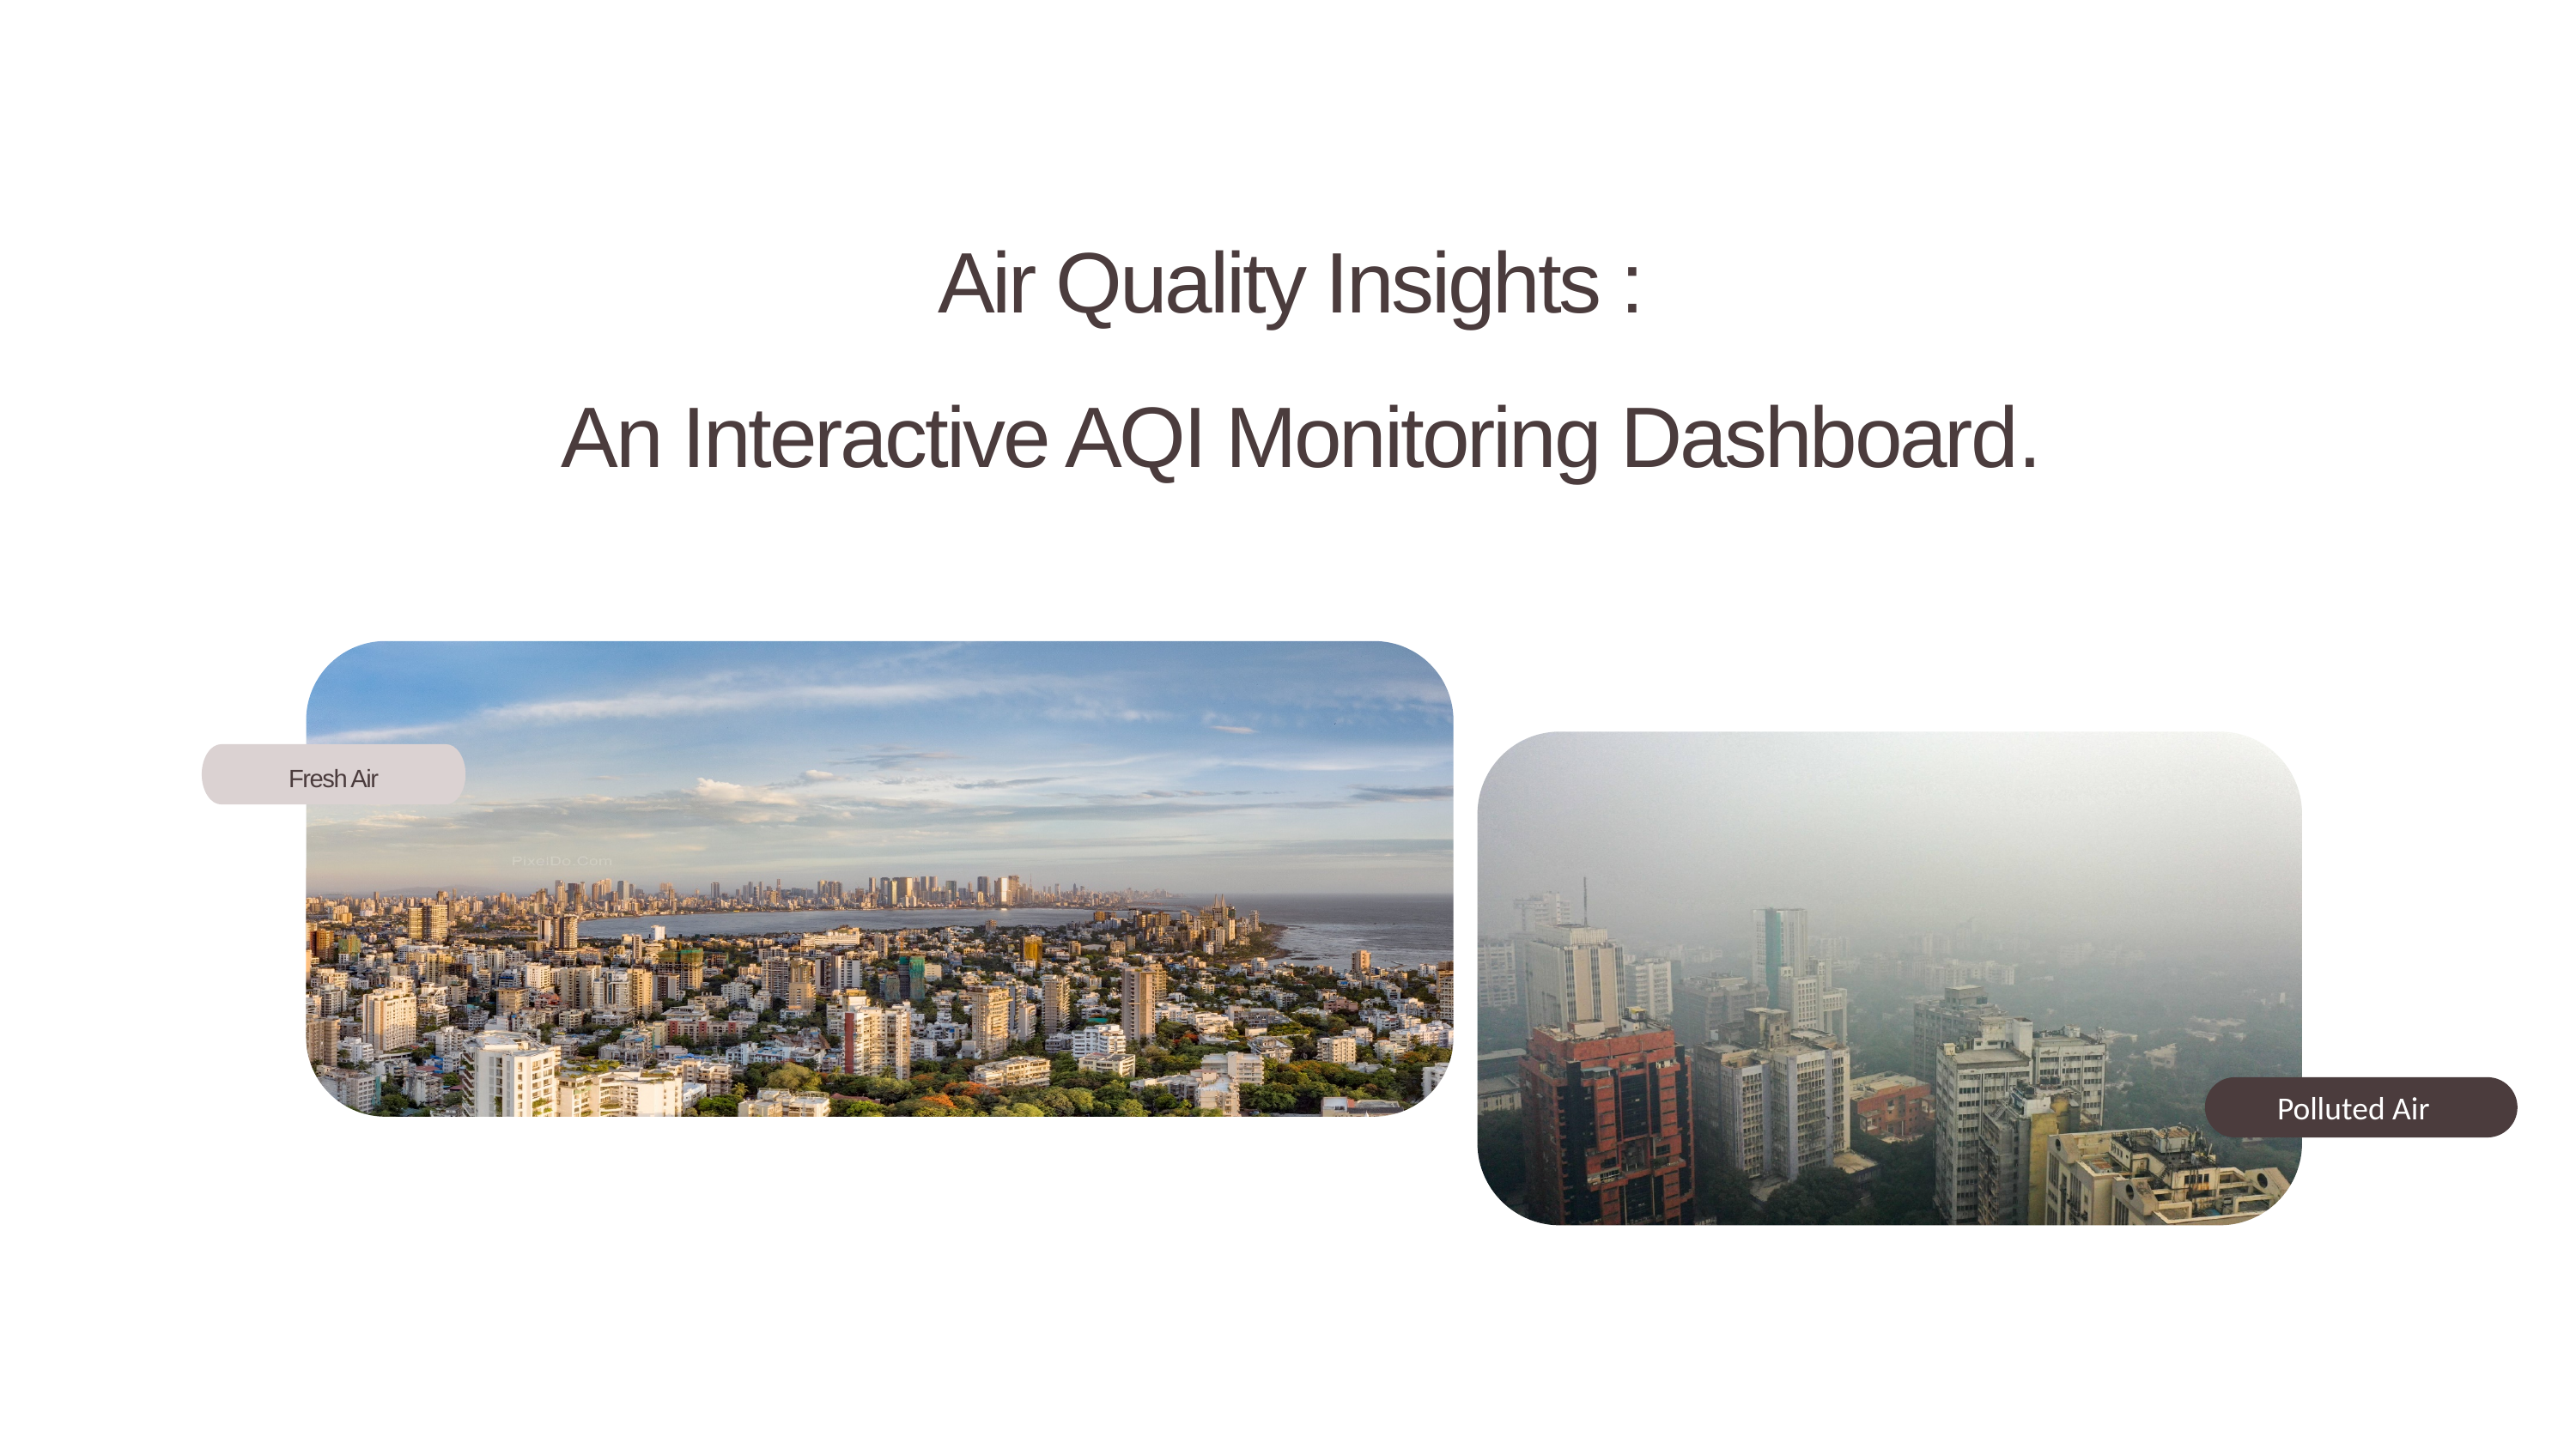

Air Quality Insights :
An Interactive AQI Monitoring Dashboard.

Fresh Air

Polluted Air
27 December, 2025